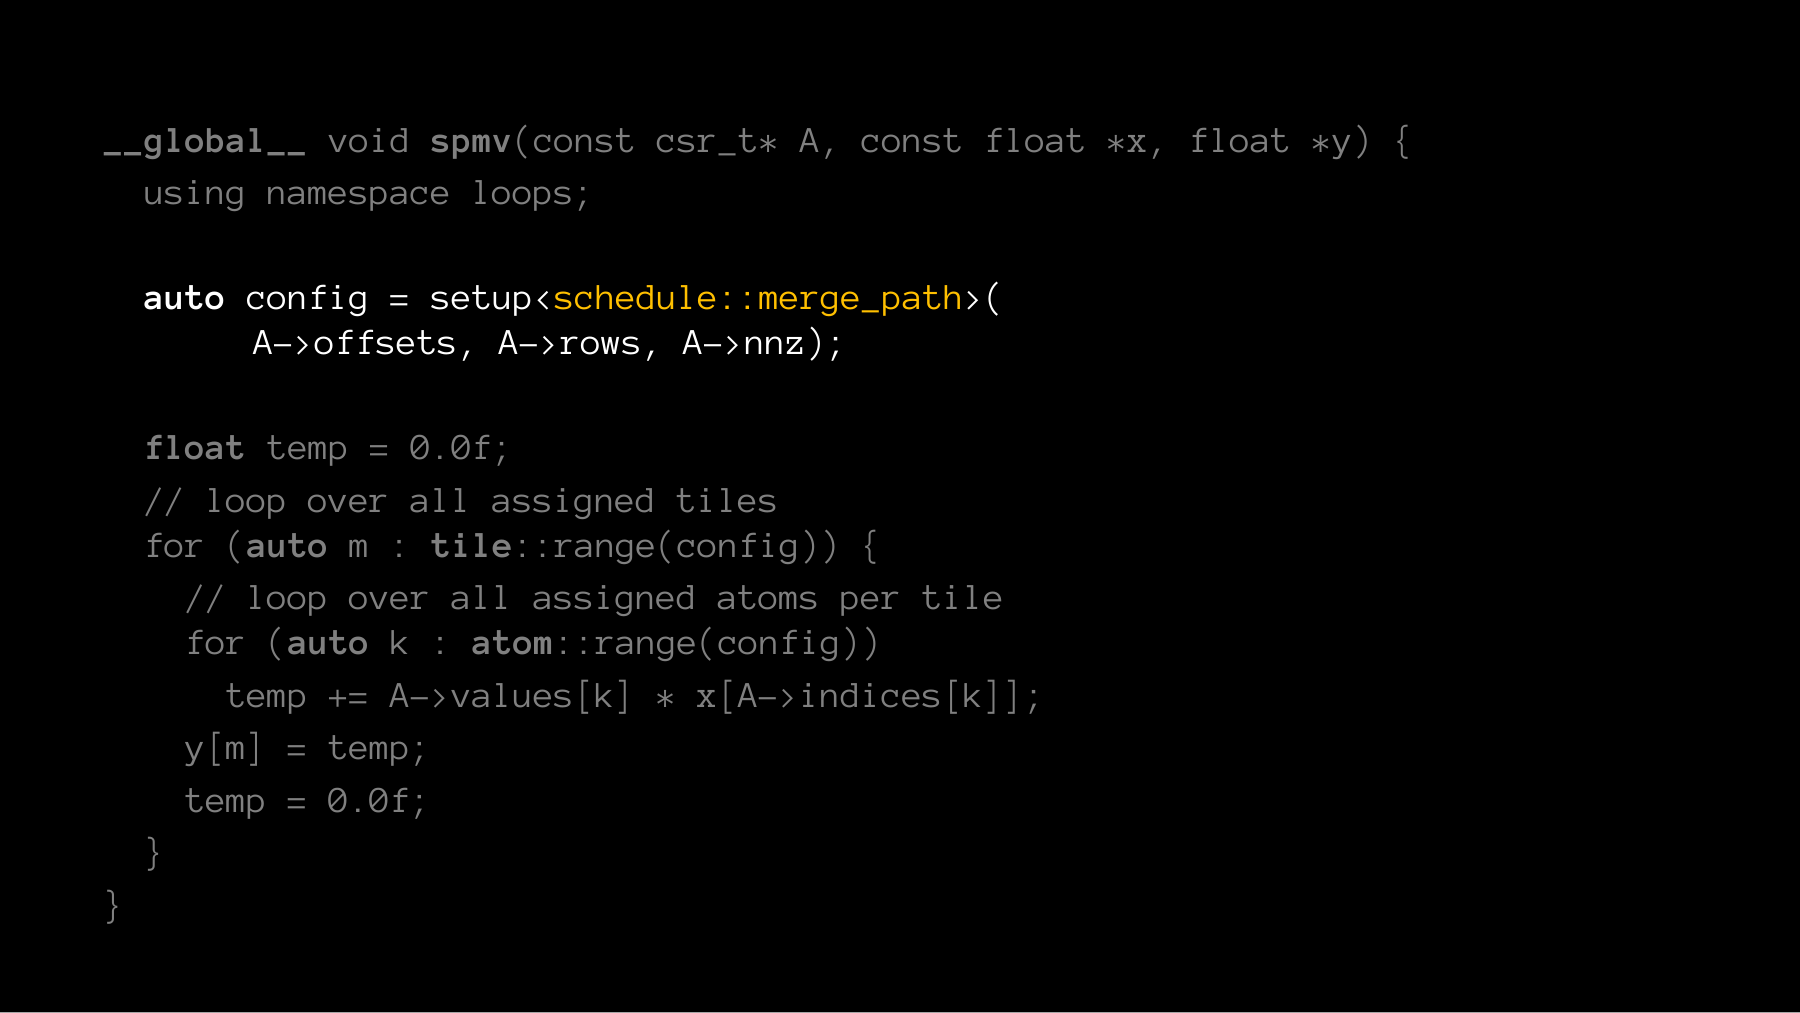

__global__ void spmv(const csr_t* A, const float *x, float *y) {
  using namespace loops;

  auto config = setup<schedule::merge_path>(
	A->offsets, A->rows, A->nnz);

  float temp = 0.0f;
  // loop over all assigned tiles
  for (auto m : tile::range(config)) {
    // loop over all assigned atoms per tile
    for (auto k : atom::range(config))
      temp += A->values[k] * x[A->indices[k]];
    y[m] = temp;
    temp = 0.0f;
  }
}